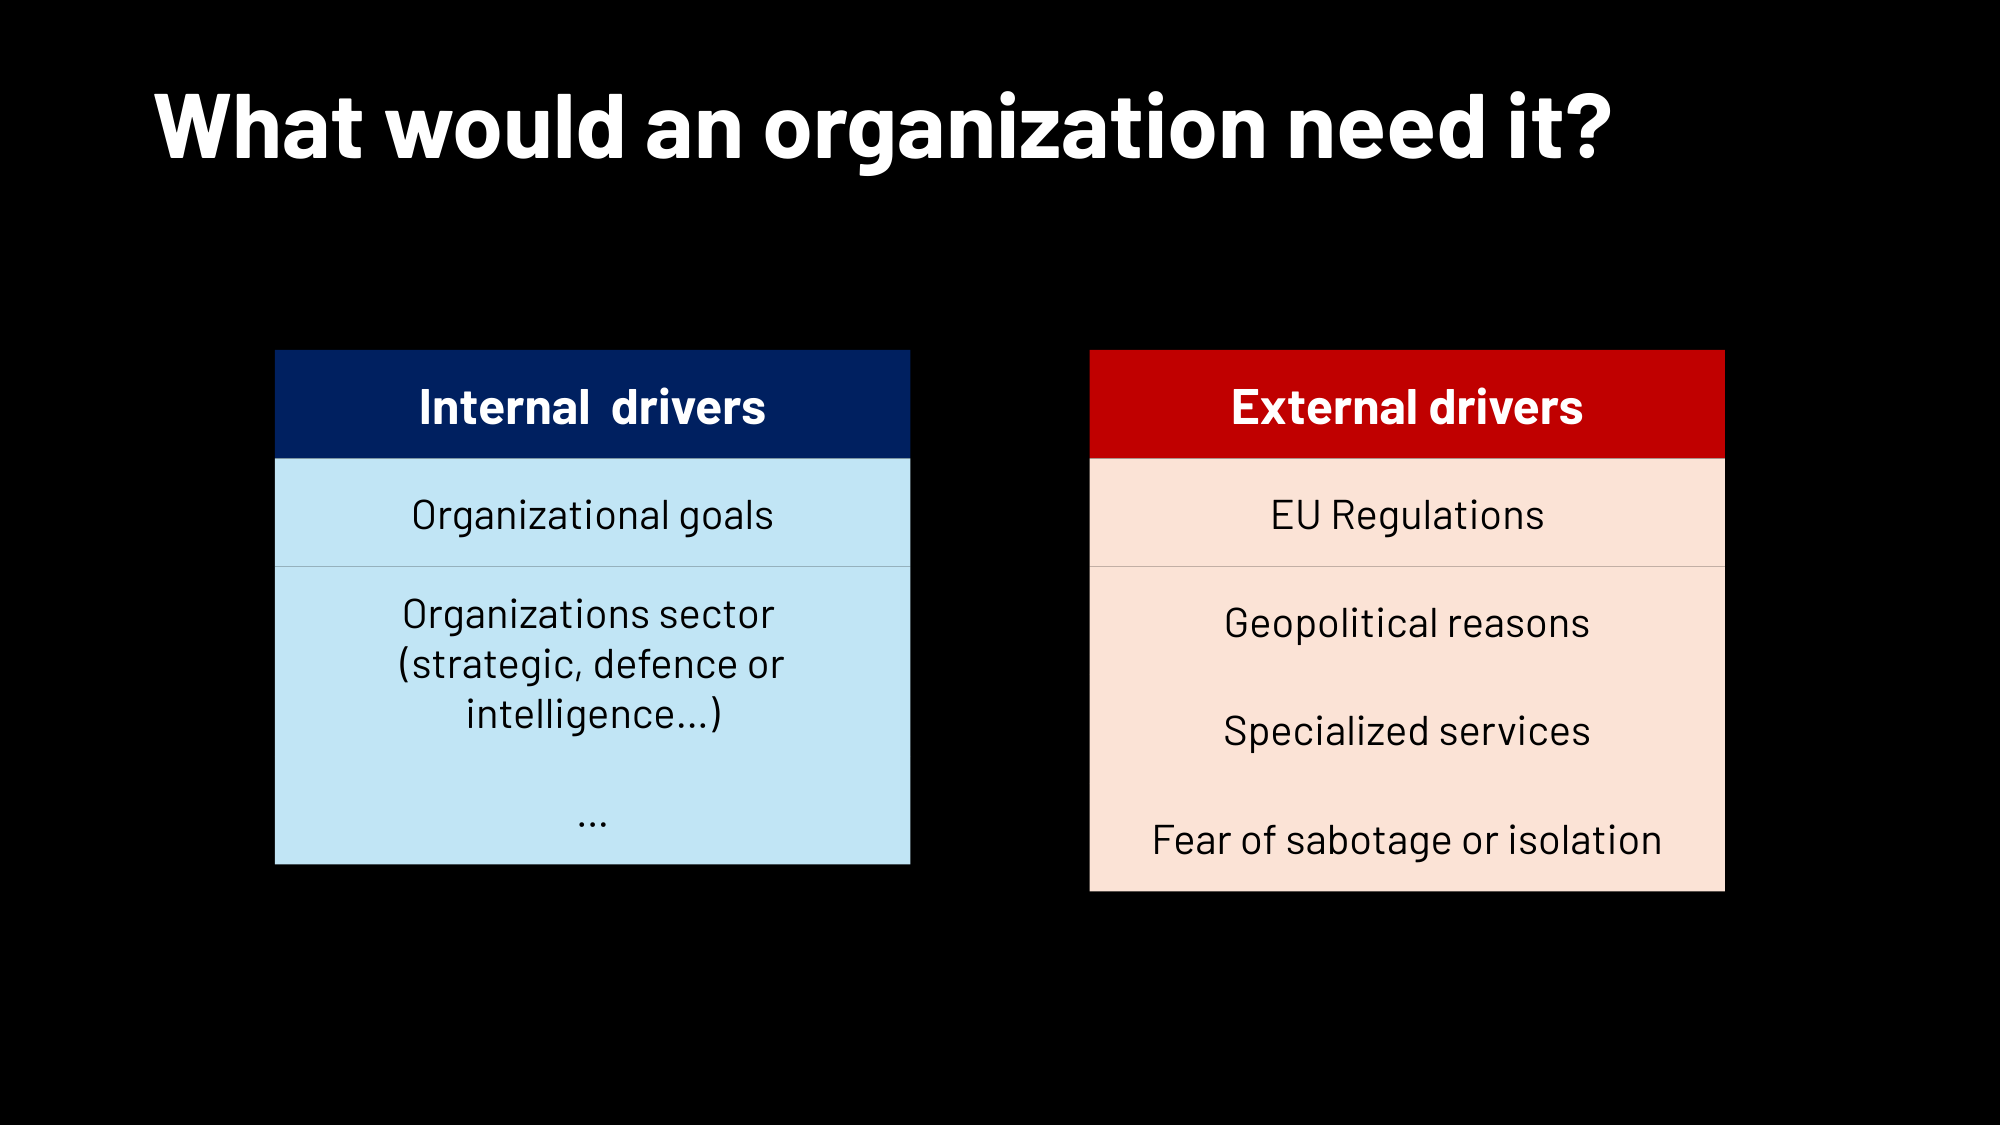

# What would an organization need it?
Internal  drivers
External drivers
Organizational goals
EU Regulations
Organizations sector
(strategic, defence or intelligence…)
Geopolitical reasons
Specialized services
…
Fear of sabotage or isolation